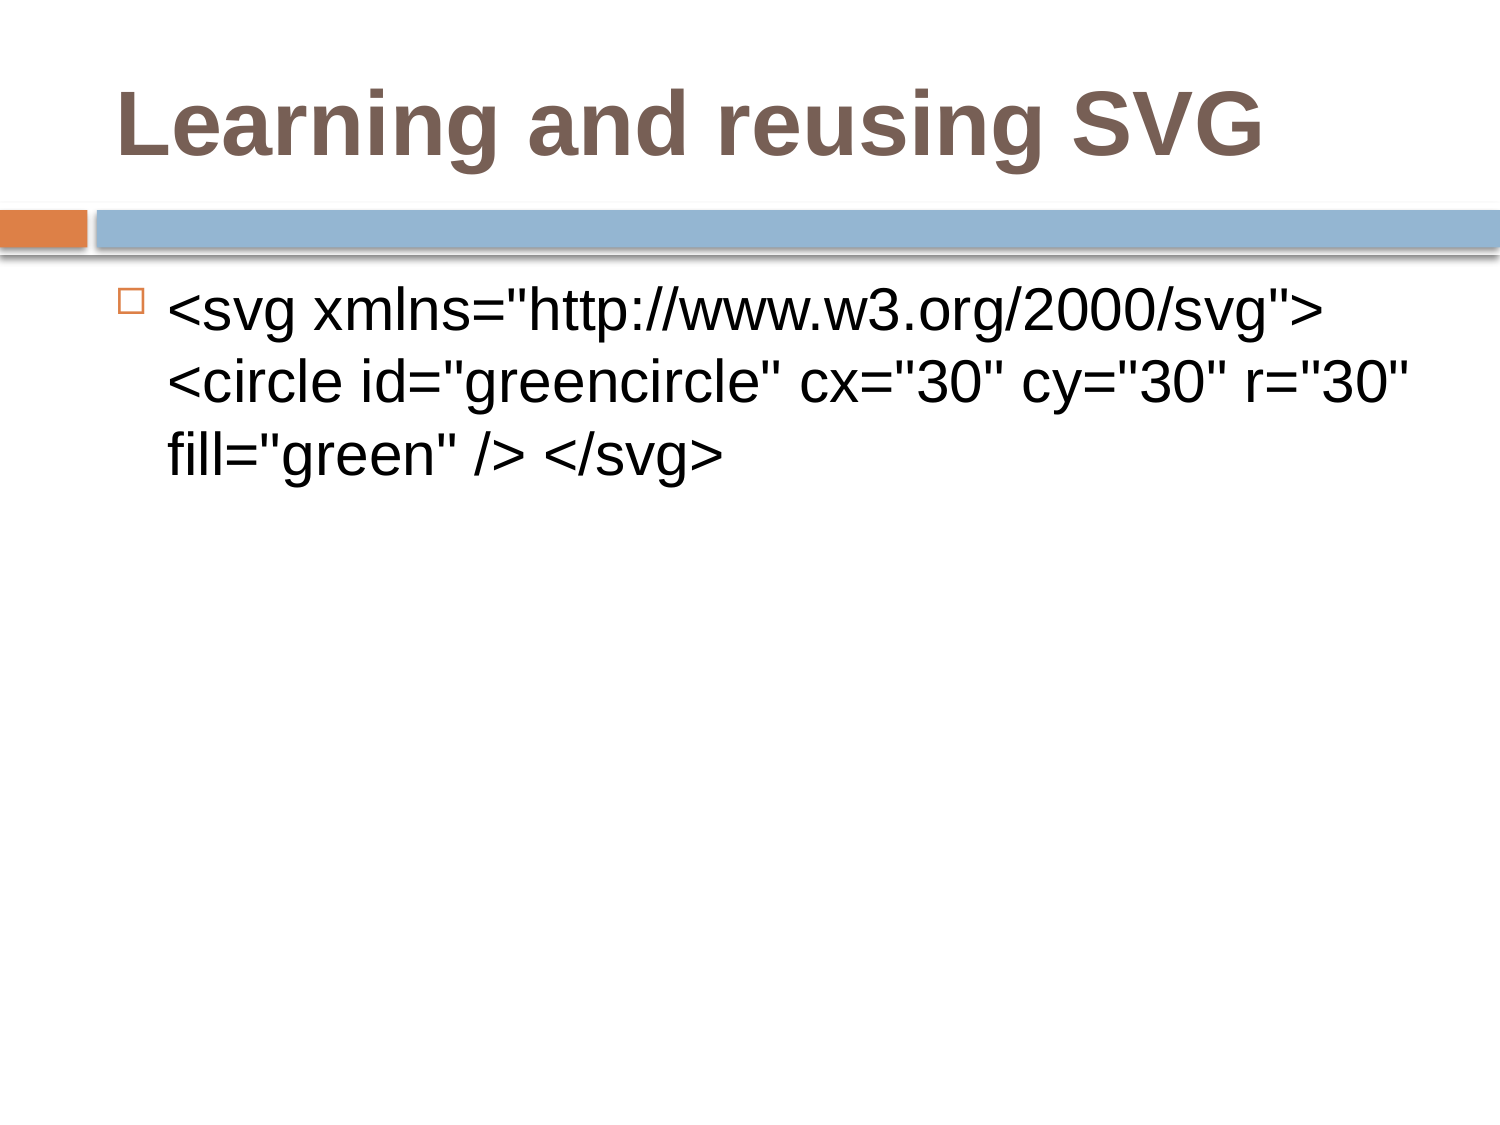

# Learning and reusing SVG
<svg xmlns="http://www.w3.org/2000/svg"> <circle id="greencircle" cx="30" cy="30" r="30" fill="green" /> </svg>